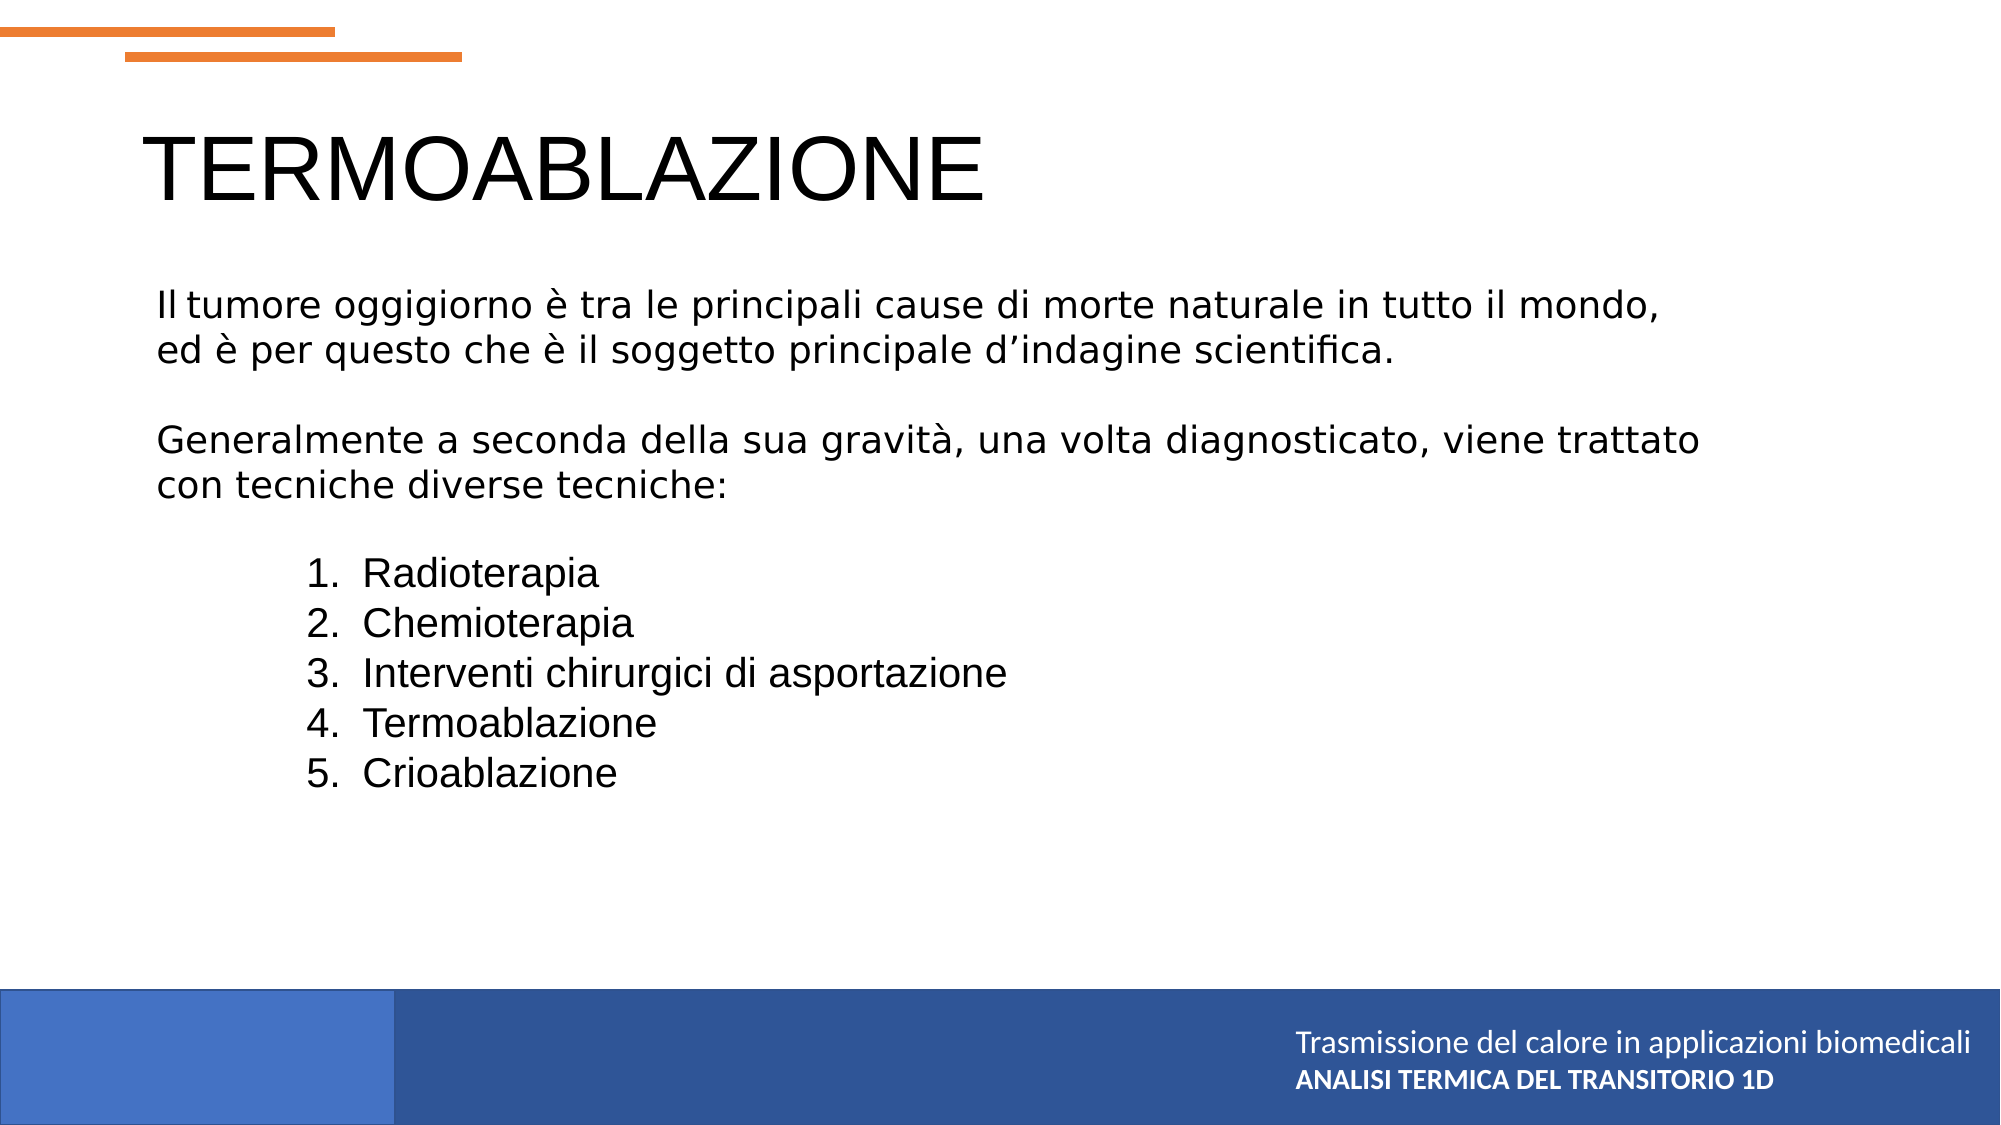

TERMOABLAZIONE

Il tumore oggigiorno è tra le principali cause di morte naturale in tutto il mondo, ed è per questo che è il soggetto principale d’indagine scientifica.

Generalmente a seconda della sua gravità, una volta diagnosticato, viene trattato con tecniche diverse tecniche:

Radioterapia
Chemioterapia
Interventi chirurgici di asportazione
Termoablazione
Crioablazione

Trasmissione del calore in applicazioni biomedicali
ANALISI TERMICA DEL TRANSITORIO 1D
4